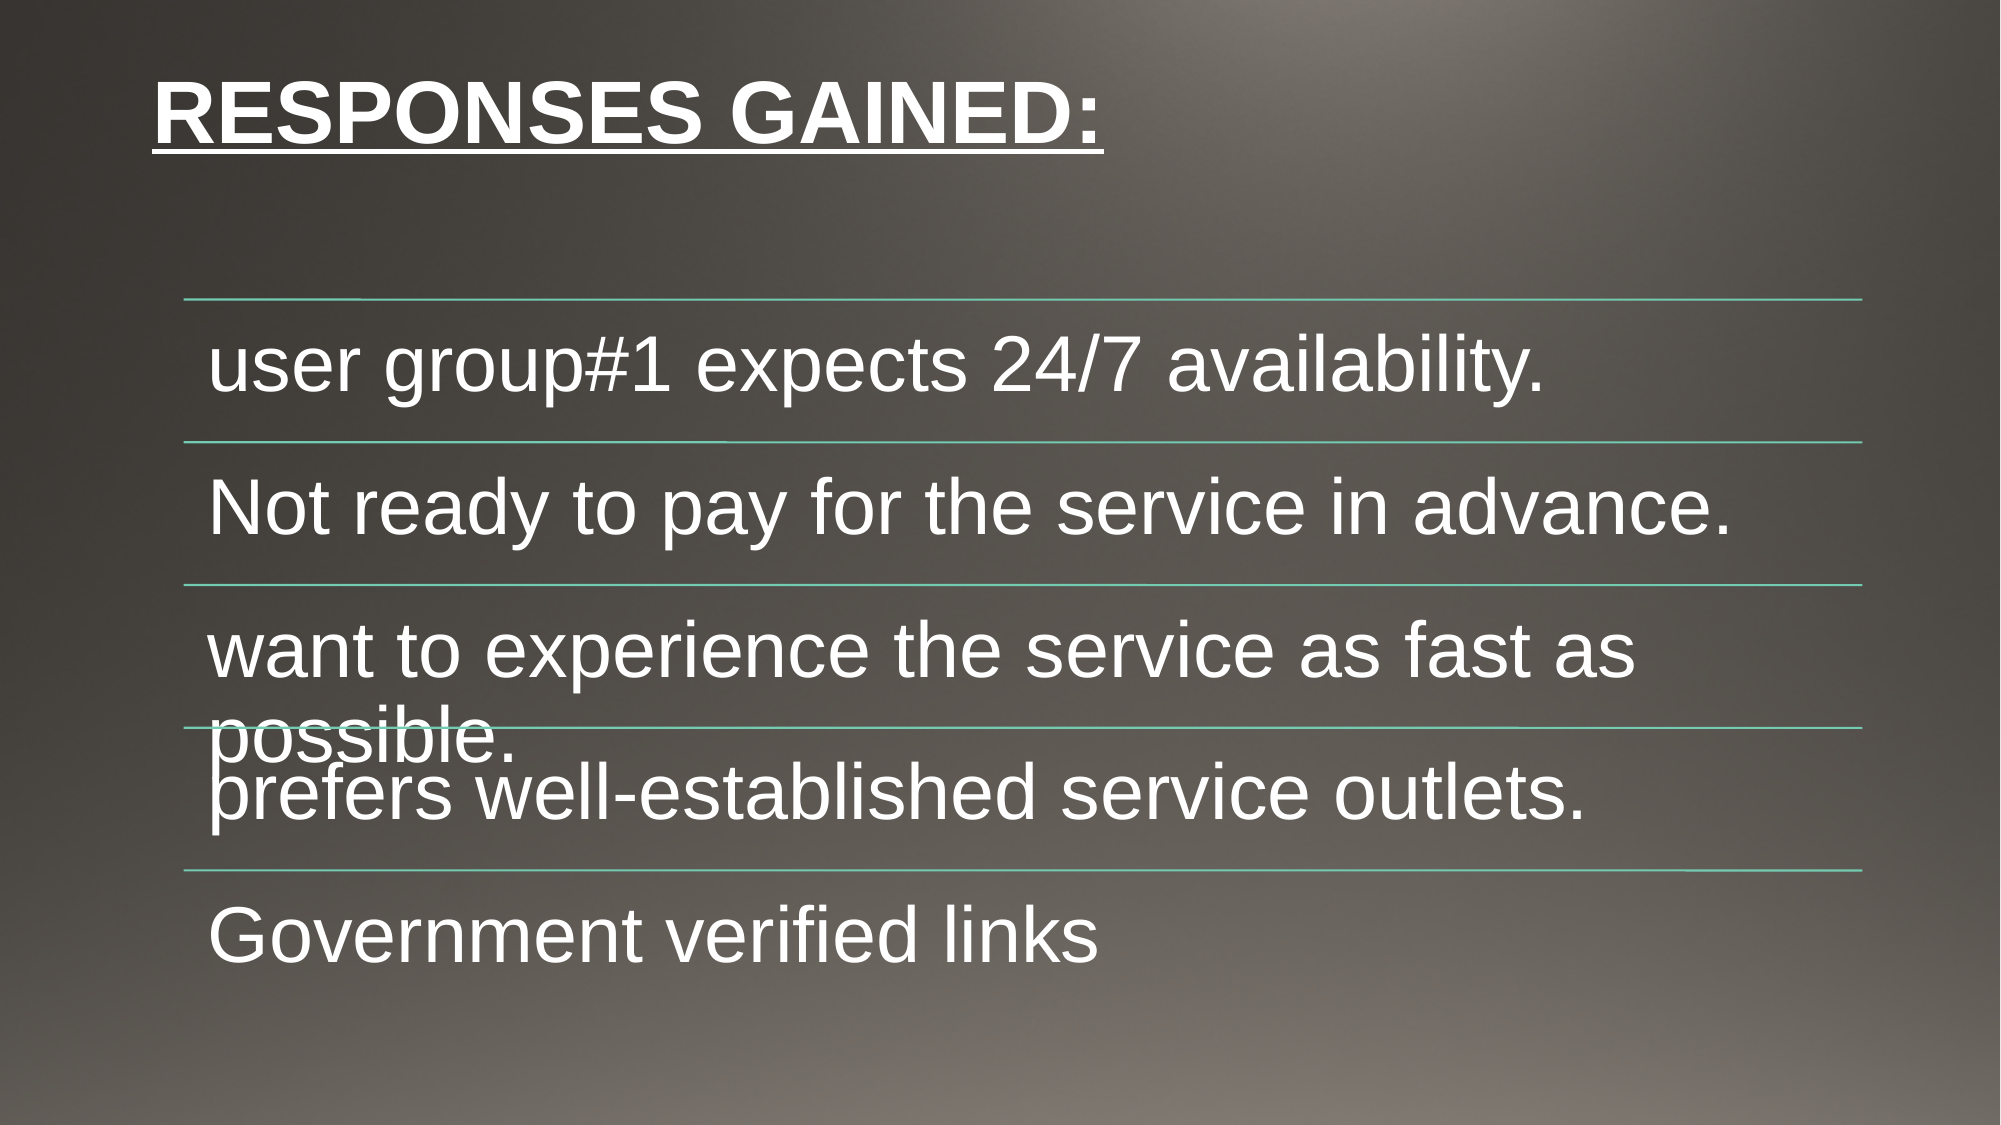

# RESPONSES GAINED:
user group#1 expects 24/7 availability.
Not ready to pay for the service in advance.
want to experience the service as fast as possible.
prefers well-established service outlets.
Government verified links